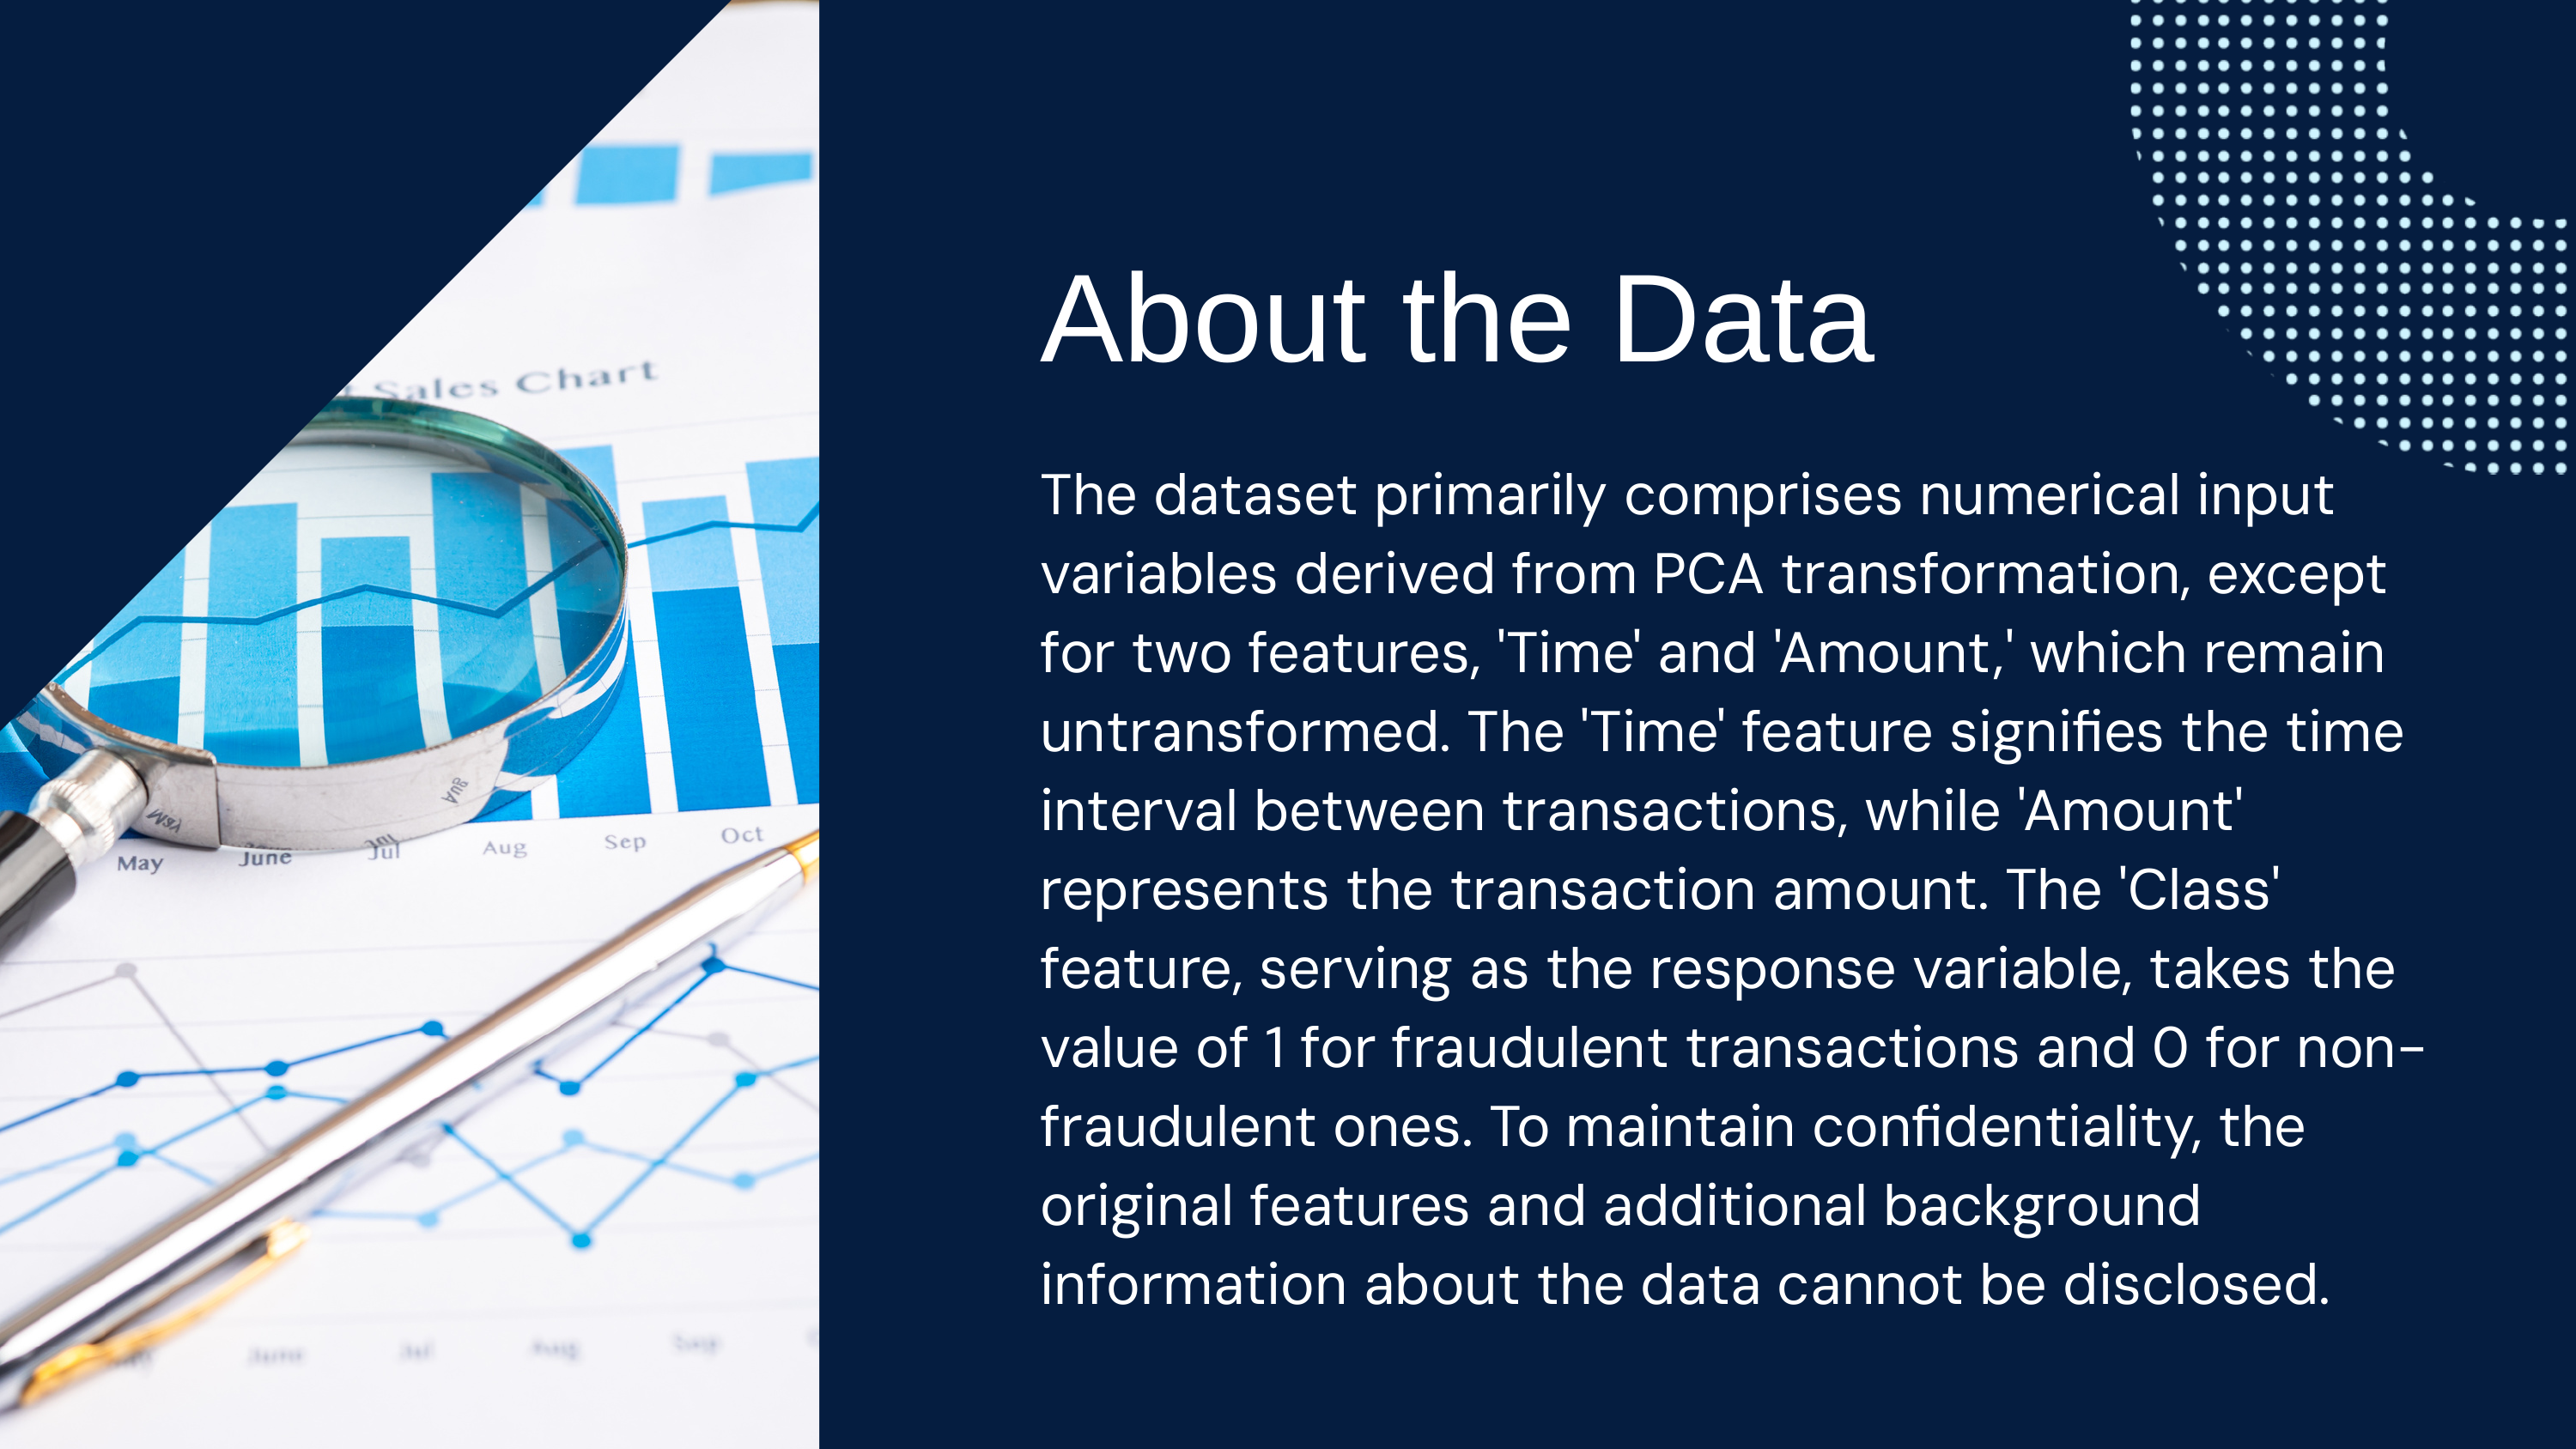

About the Data
The dataset primarily comprises numerical input variables derived from PCA transformation, except for two features, 'Time' and 'Amount,' which remain untransformed. The 'Time' feature signifies the time interval between transactions, while 'Amount' represents the transaction amount. The 'Class' feature, serving as the response variable, takes the value of 1 for fraudulent transactions and 0 for non-fraudulent ones. To maintain confidentiality, the original features and additional background information about the data cannot be disclosed.